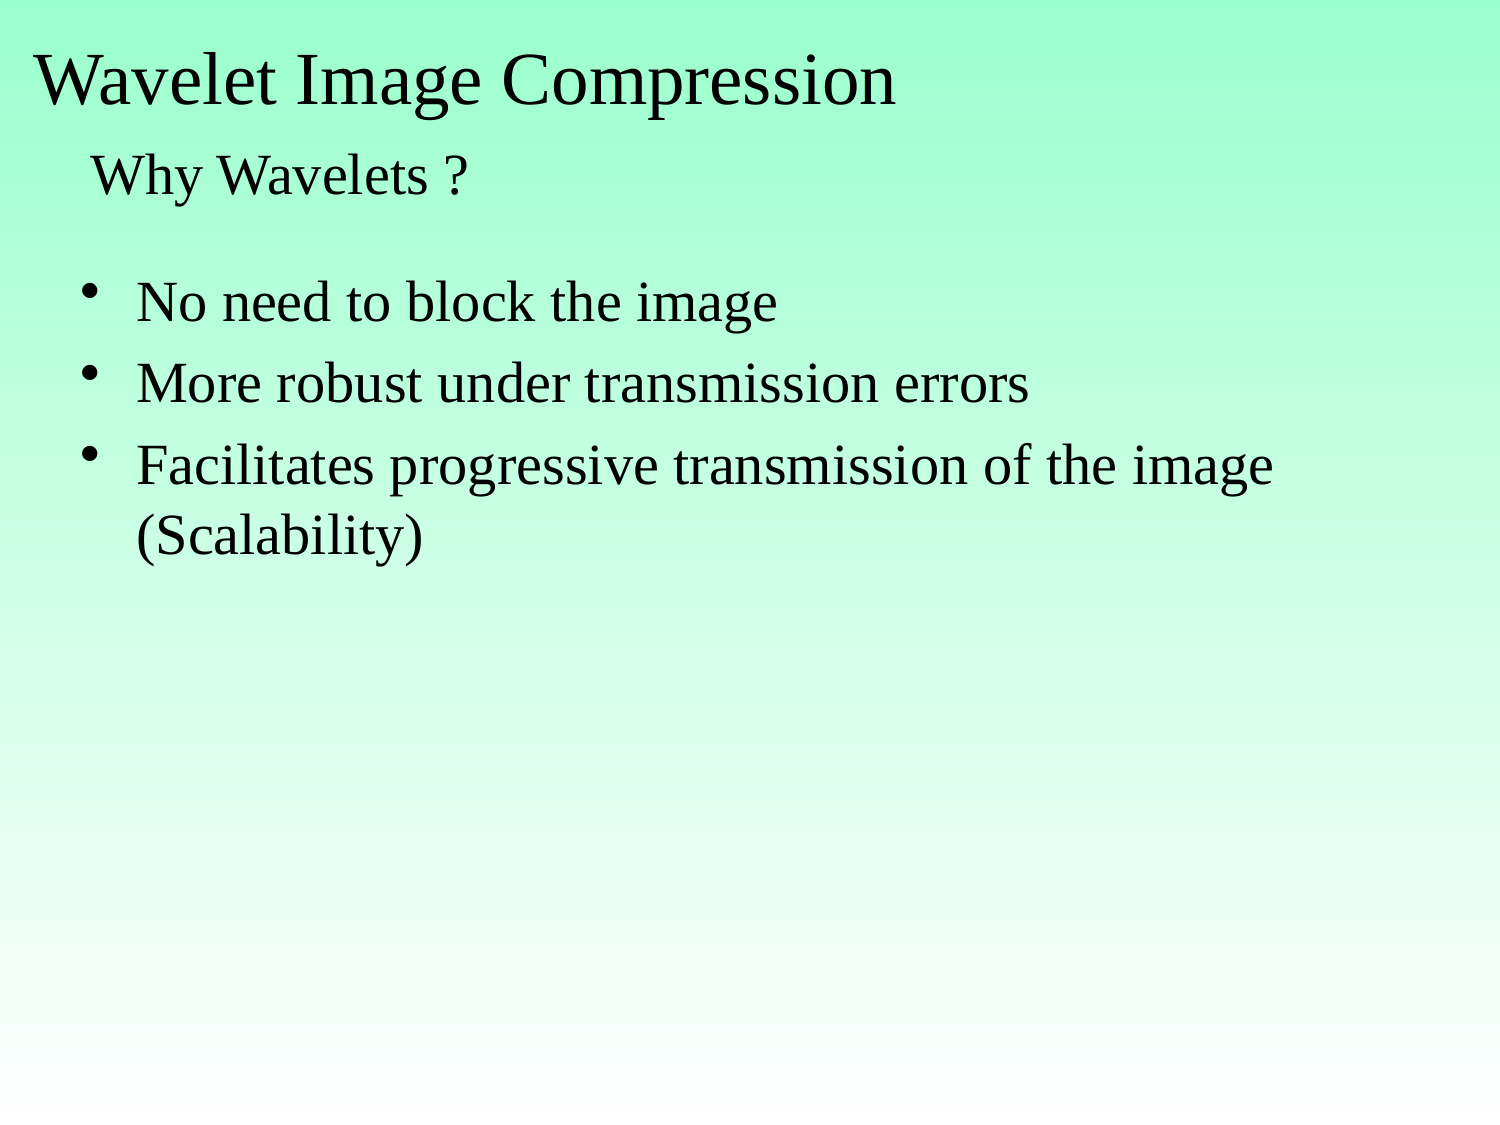

# Wavelet Image Compression Why Wavelets ?
No need to block the image
More robust under transmission errors
Facilitates progressive transmission of the image (Scalability)